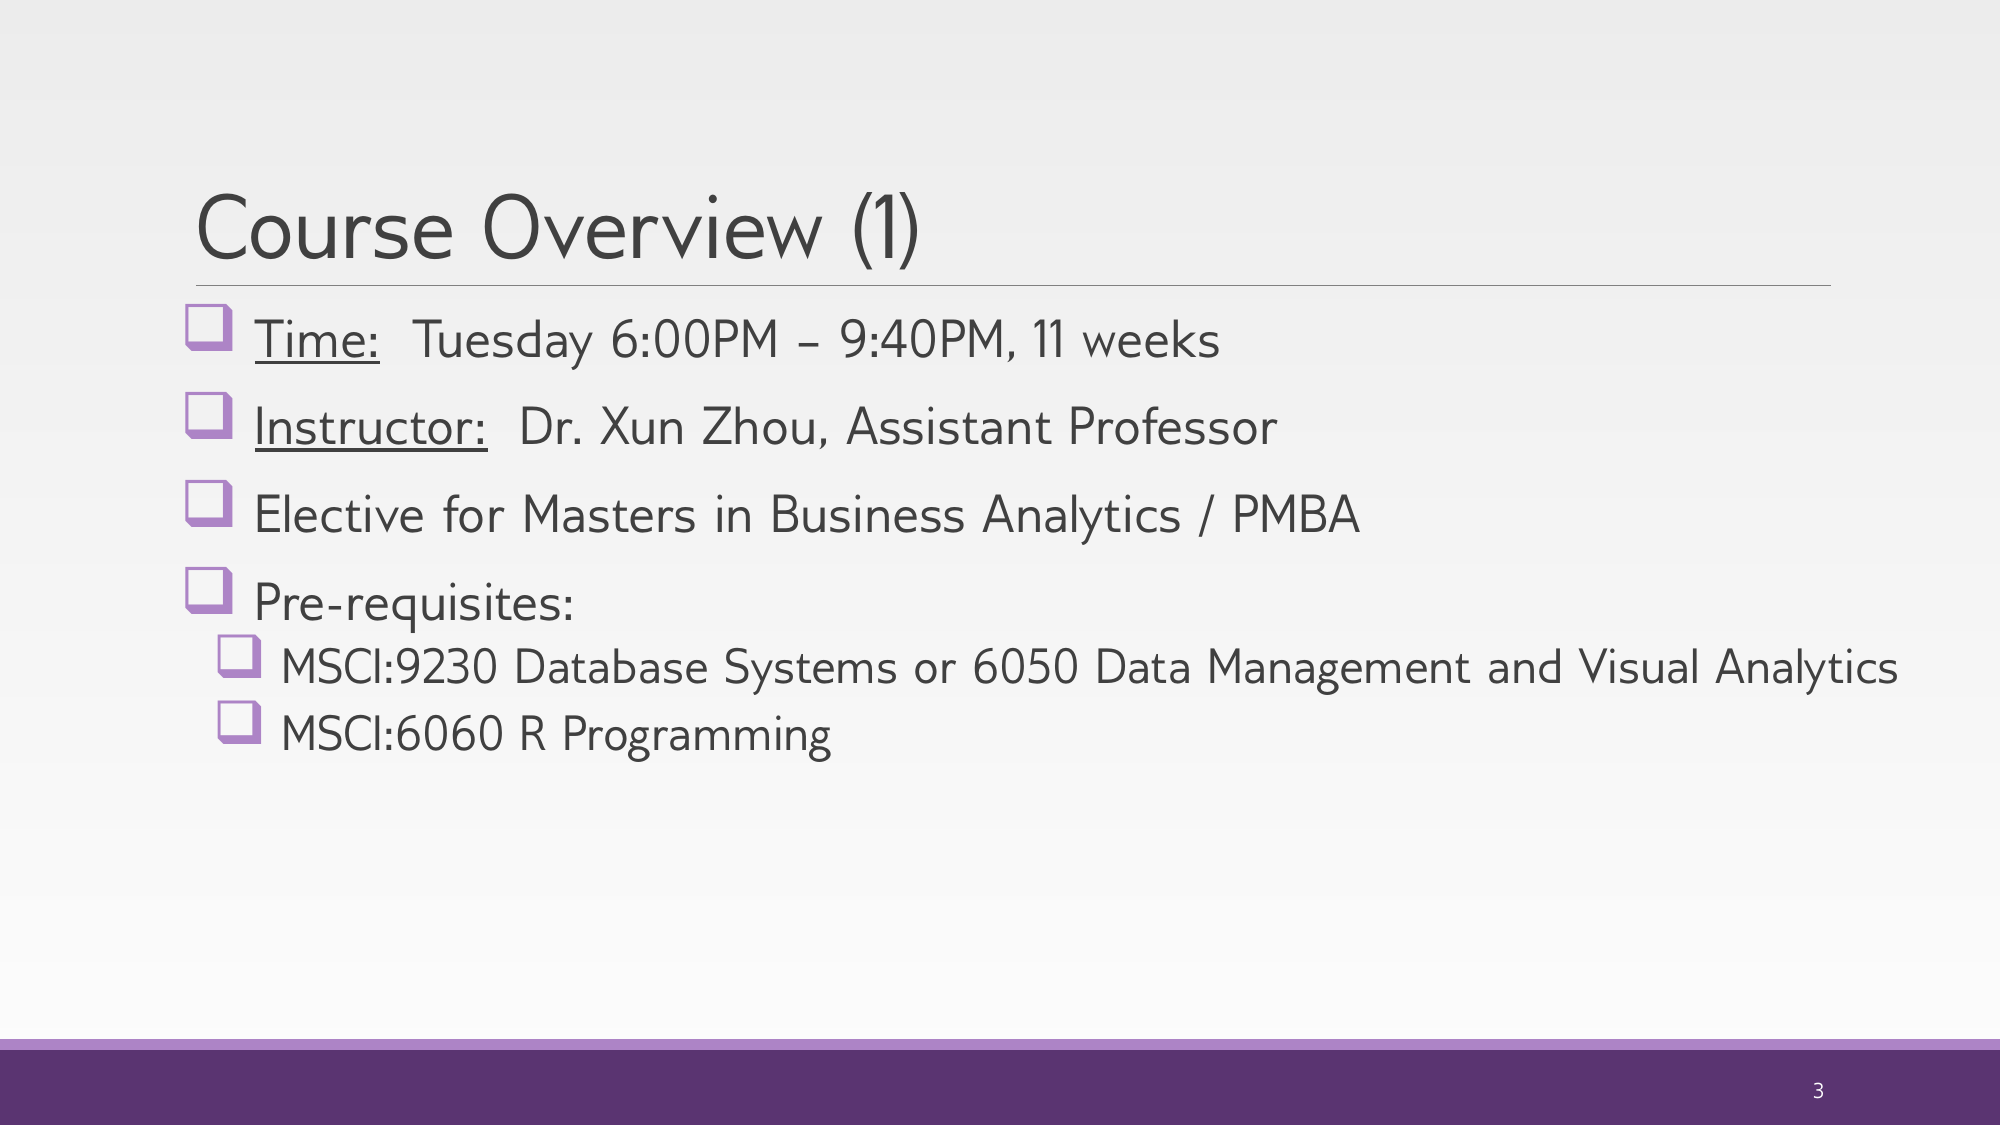

# Course Overview (1)
 Time:  Tuesday 6:00PM – 9:40PM, 11 weeks
 Instructor:  Dr. Xun Zhou, Assistant Professor
 Elective for Masters in Business Analytics / PMBA
 Pre-requisites:
 MSCI:9230 Database Systems or 6050 Data Management and Visual Analytics
 MSCI:6060 R Programming

3